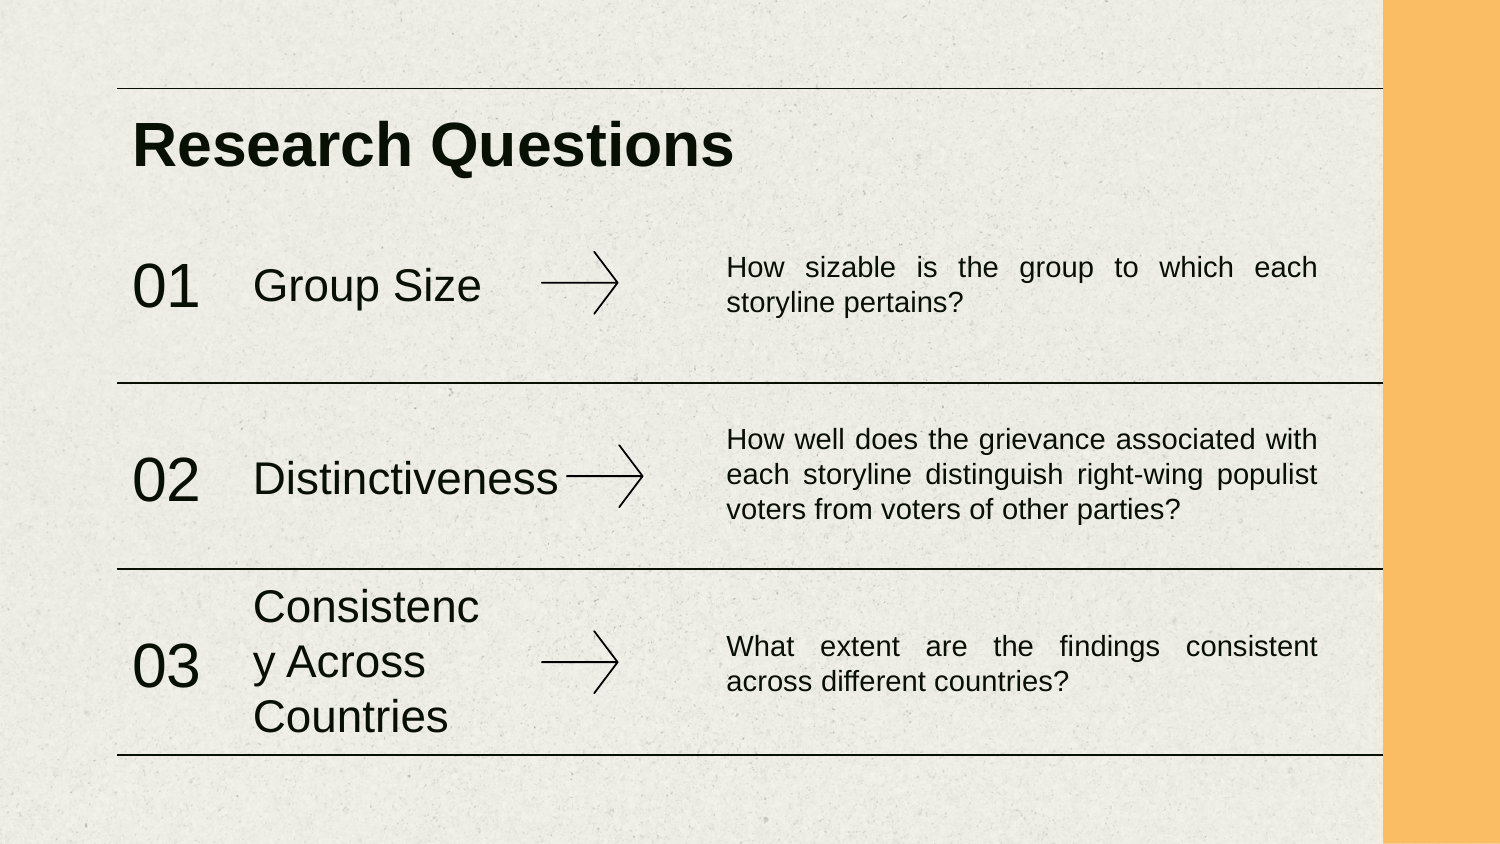

# Research Questions
01
Group Size
How sizable is the group to which each storyline pertains?

How well does the grievance associated with each storyline distinguish right-wing populist voters from voters of other parties?
02
Distinctiveness

Consistency Across Countries
03
What extent are the findings consistent across different countries?